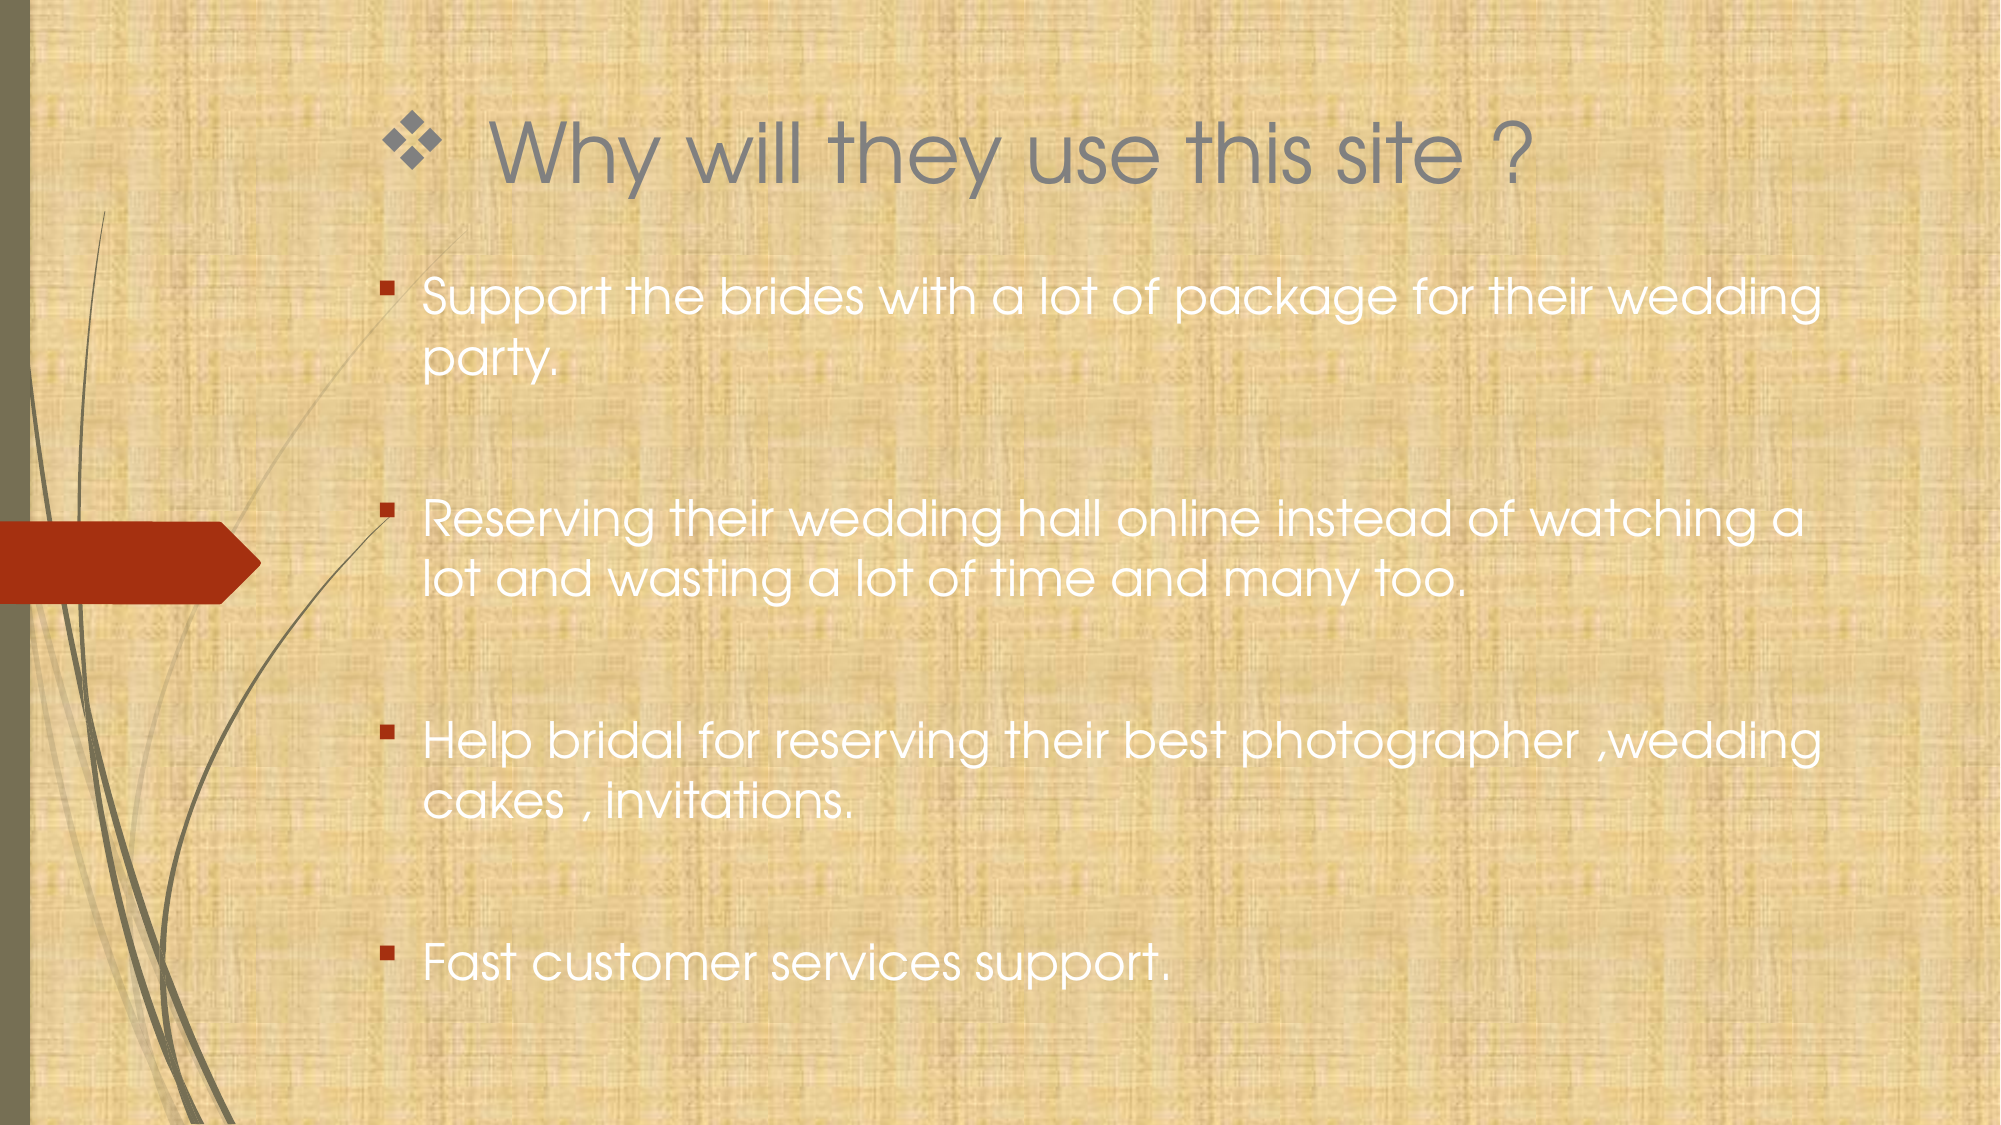

# Why will they use this site ?
Support the brides with a lot of package for their wedding party.

Reserving their wedding hall online instead of watching a lot and wasting a lot of time and many too.

Help bridal for reserving their best photographer ,wedding cakes , invitations.

Fast customer services support.